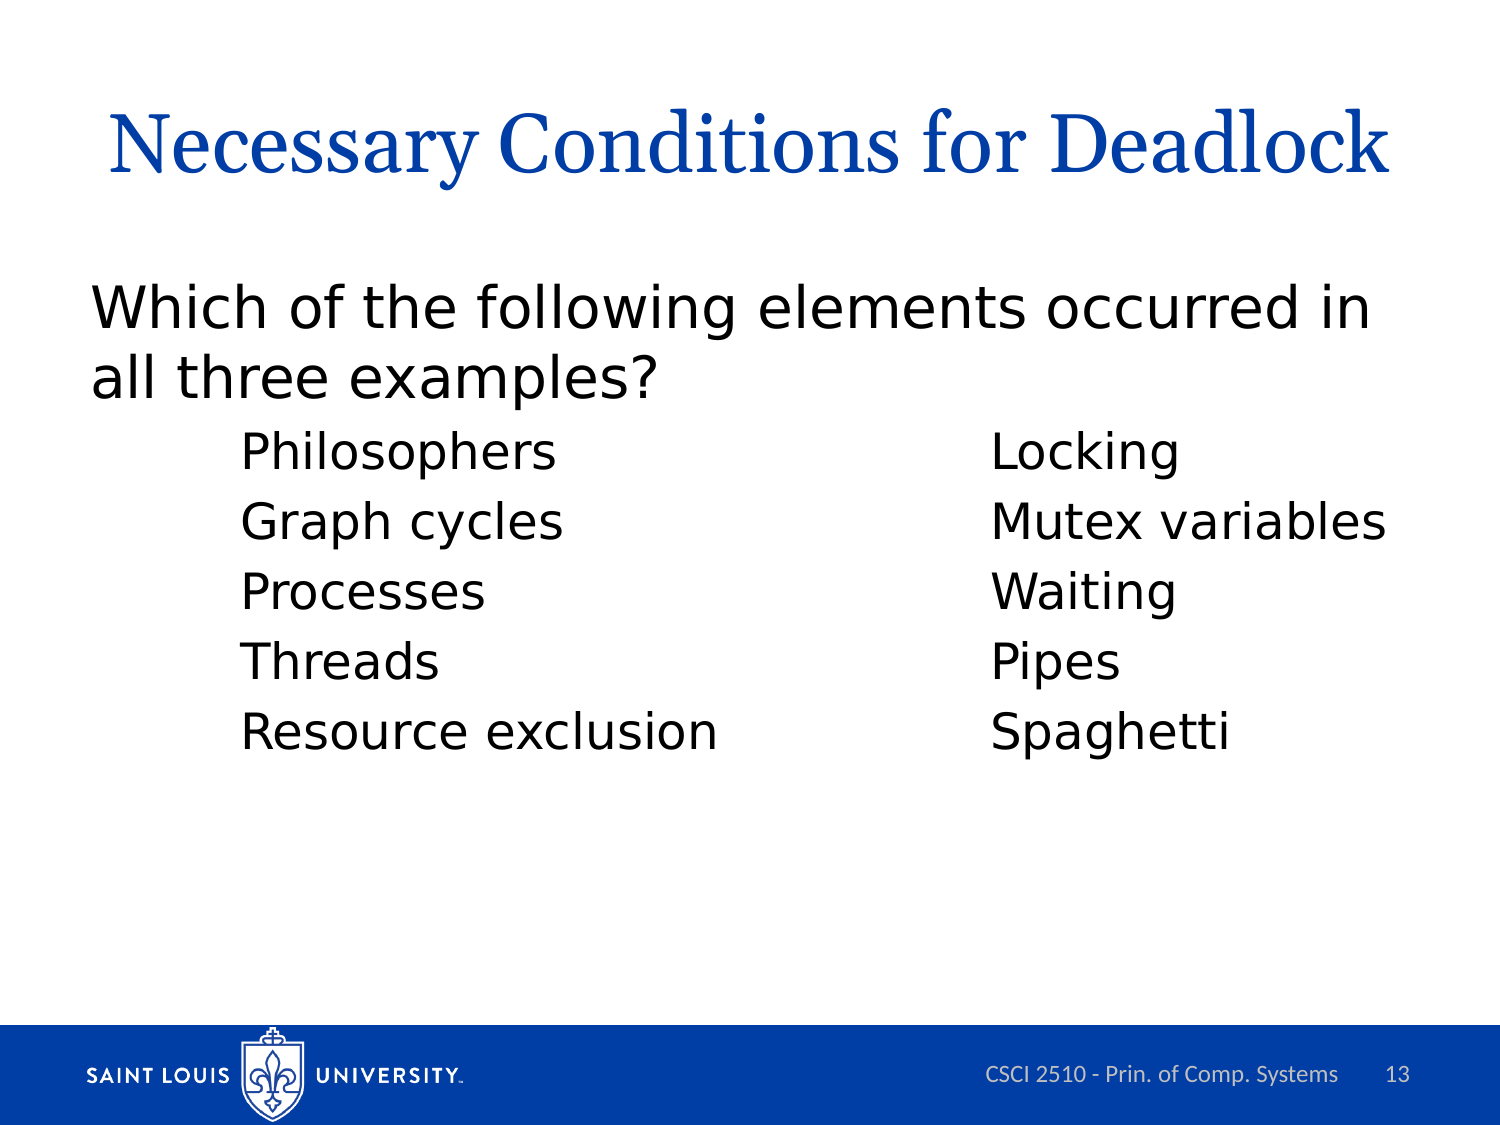

# Necessary Conditions for Deadlock
Which of the following elements occurred in all three examples?
	Philosophers			Locking
	Graph cycles			Mutex variables
	Processes				Waiting
	Threads				Pipes
	Resource exclusion		Spaghetti
CSCI 2510 - Prin. of Comp. Systems
13